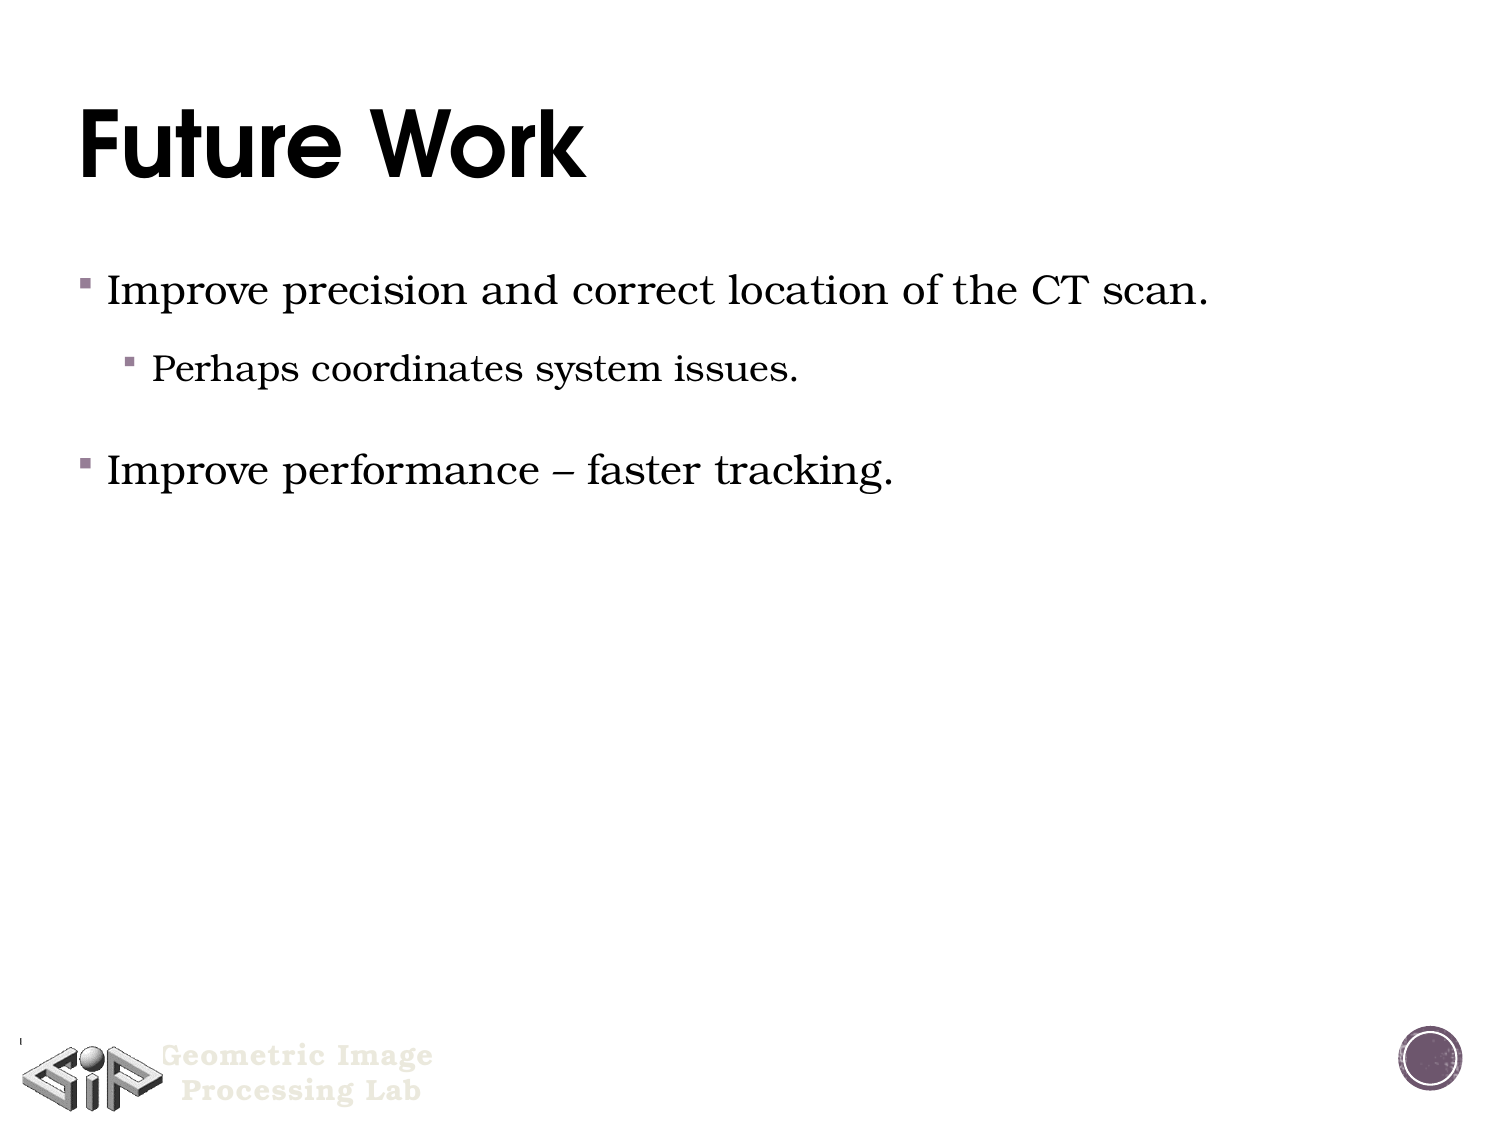

# Future Work
Improve precision and correct location of the CT scan.
Perhaps coordinates system issues.
Improve performance – faster tracking.